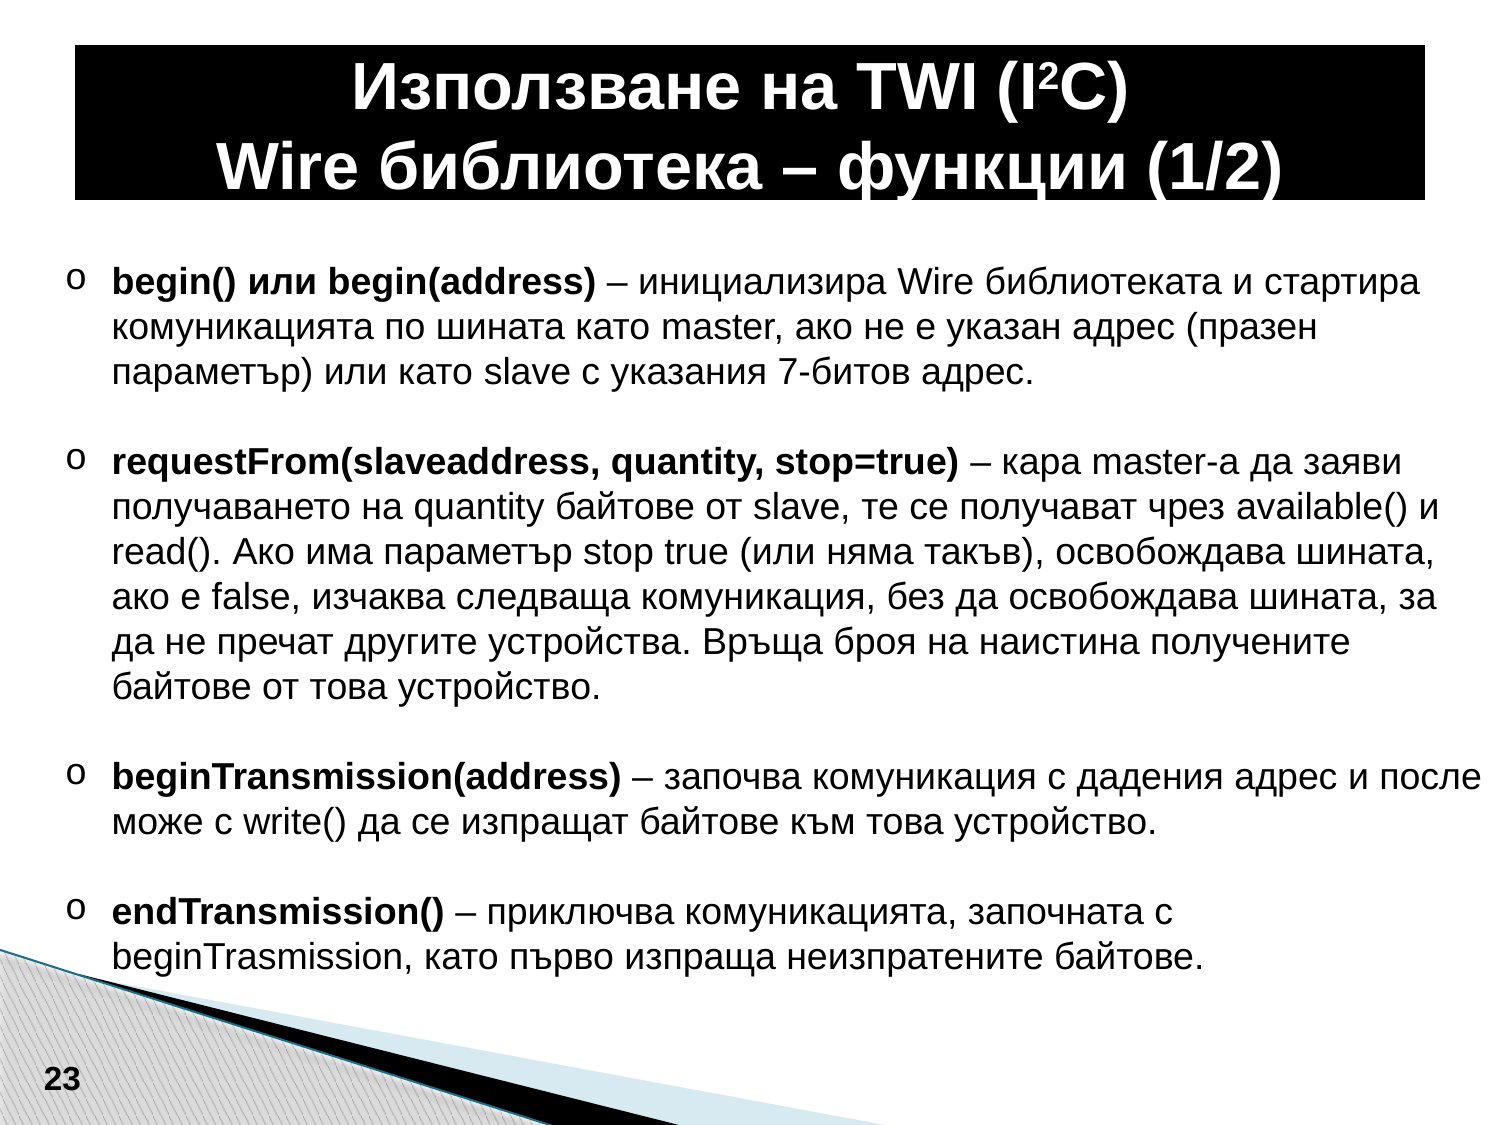

# Използване на TWI (I2C) Wire библиотека – функции (1/2)
begin() или begin(address) – инициализира Wire библиотеката и стартира комуникацията по шината като master, ако не е указан адрес (празен параметър) или като slave с указания 7-битов адрес.
requestFrom(slaveaddress, quantity, stop=true) – кара master-a да заяви получаването на quantity байтове от slave, те се получават чрез available() и read(). Ако има параметър stop true (или няма такъв), освобождава шината, ако е false, изчаква следваща комуникация, без да освобождава шината, за да не пречат другите устройства. Връща броя на наистина получените байтове от това устройство.
beginTransmission(address) – започва комуникация с дадения адрес и после може с write() да се изпращат байтове към това устройство.
endTransmission() – приключва комуникацията, започната с beginTrasmission, като първо изпраща неизпратените байтове.
23